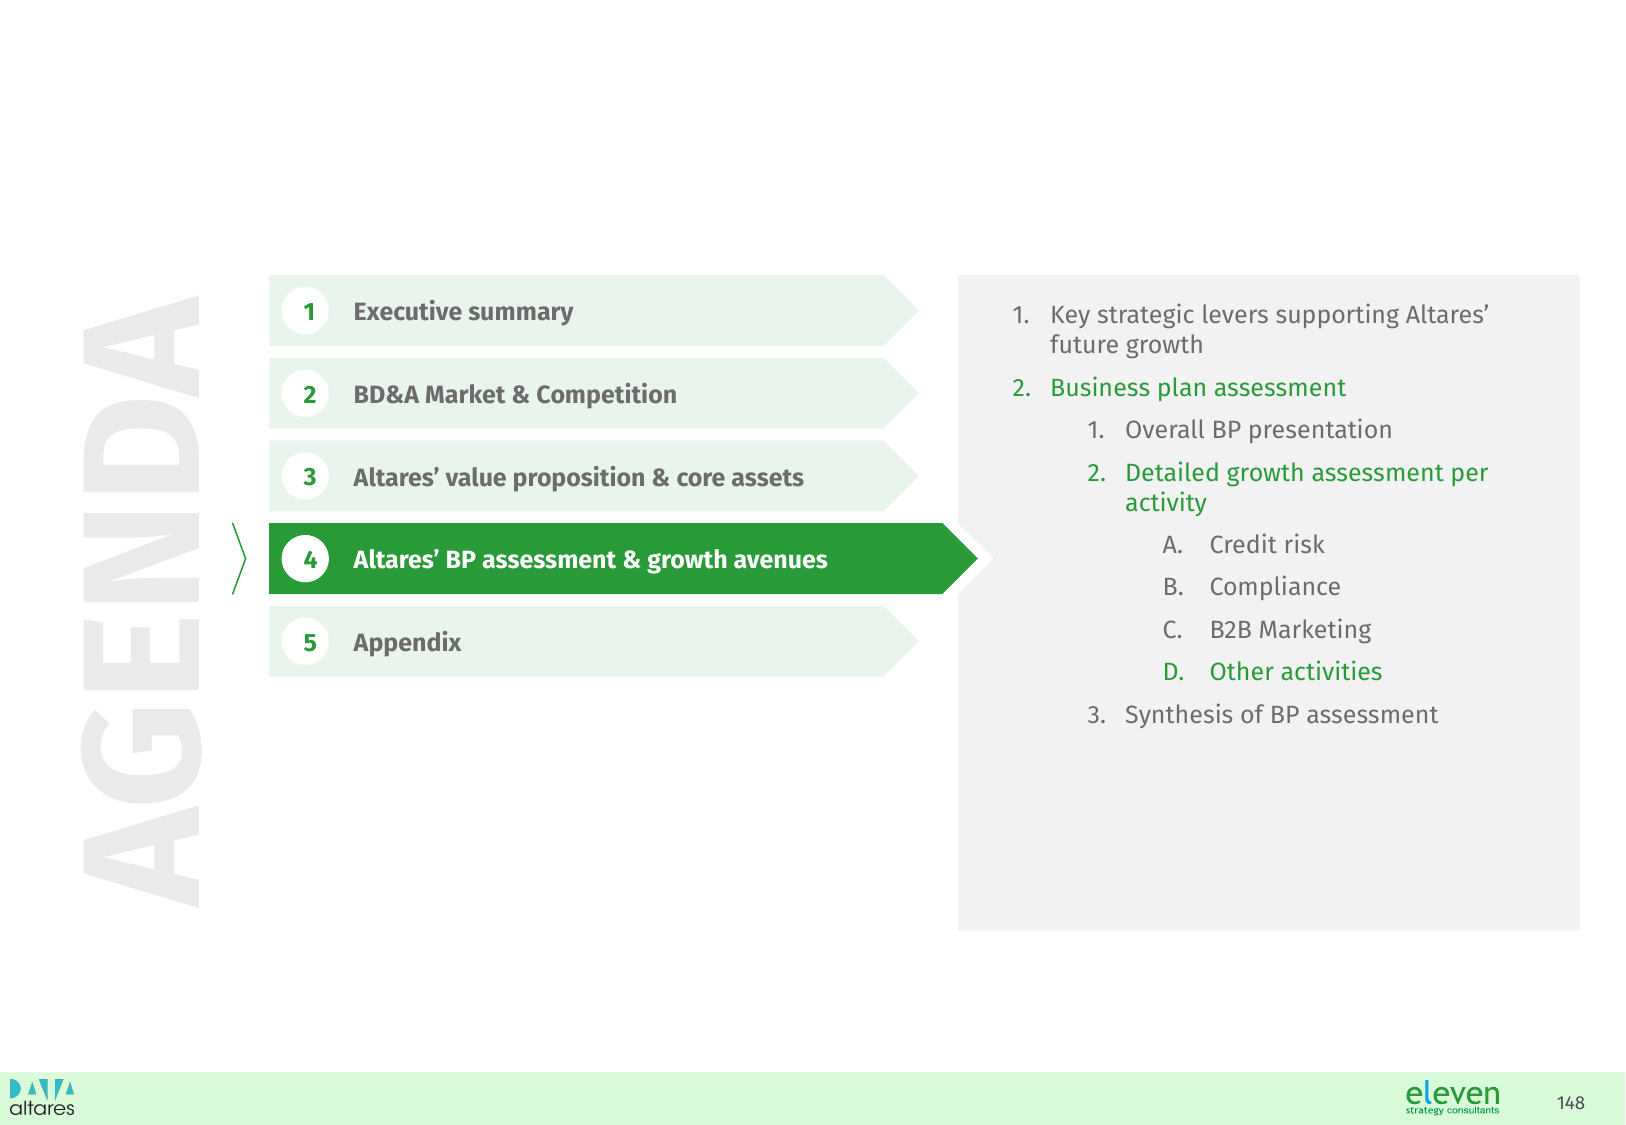

Executive summary
Key strategic levers supporting Altares’ future growth
Business plan assessment
Overall BP presentation
Detailed growth assessment per activity
Credit risk
Compliance
B2B Marketing
Other activities
Synthesis of BP assessment

1
BD&A Market & Competition
2
Altares’ value proposition & core assets
3
AGENDA

Altares’ BP assessment & growth avenues
4

Appendix
5
Section 6